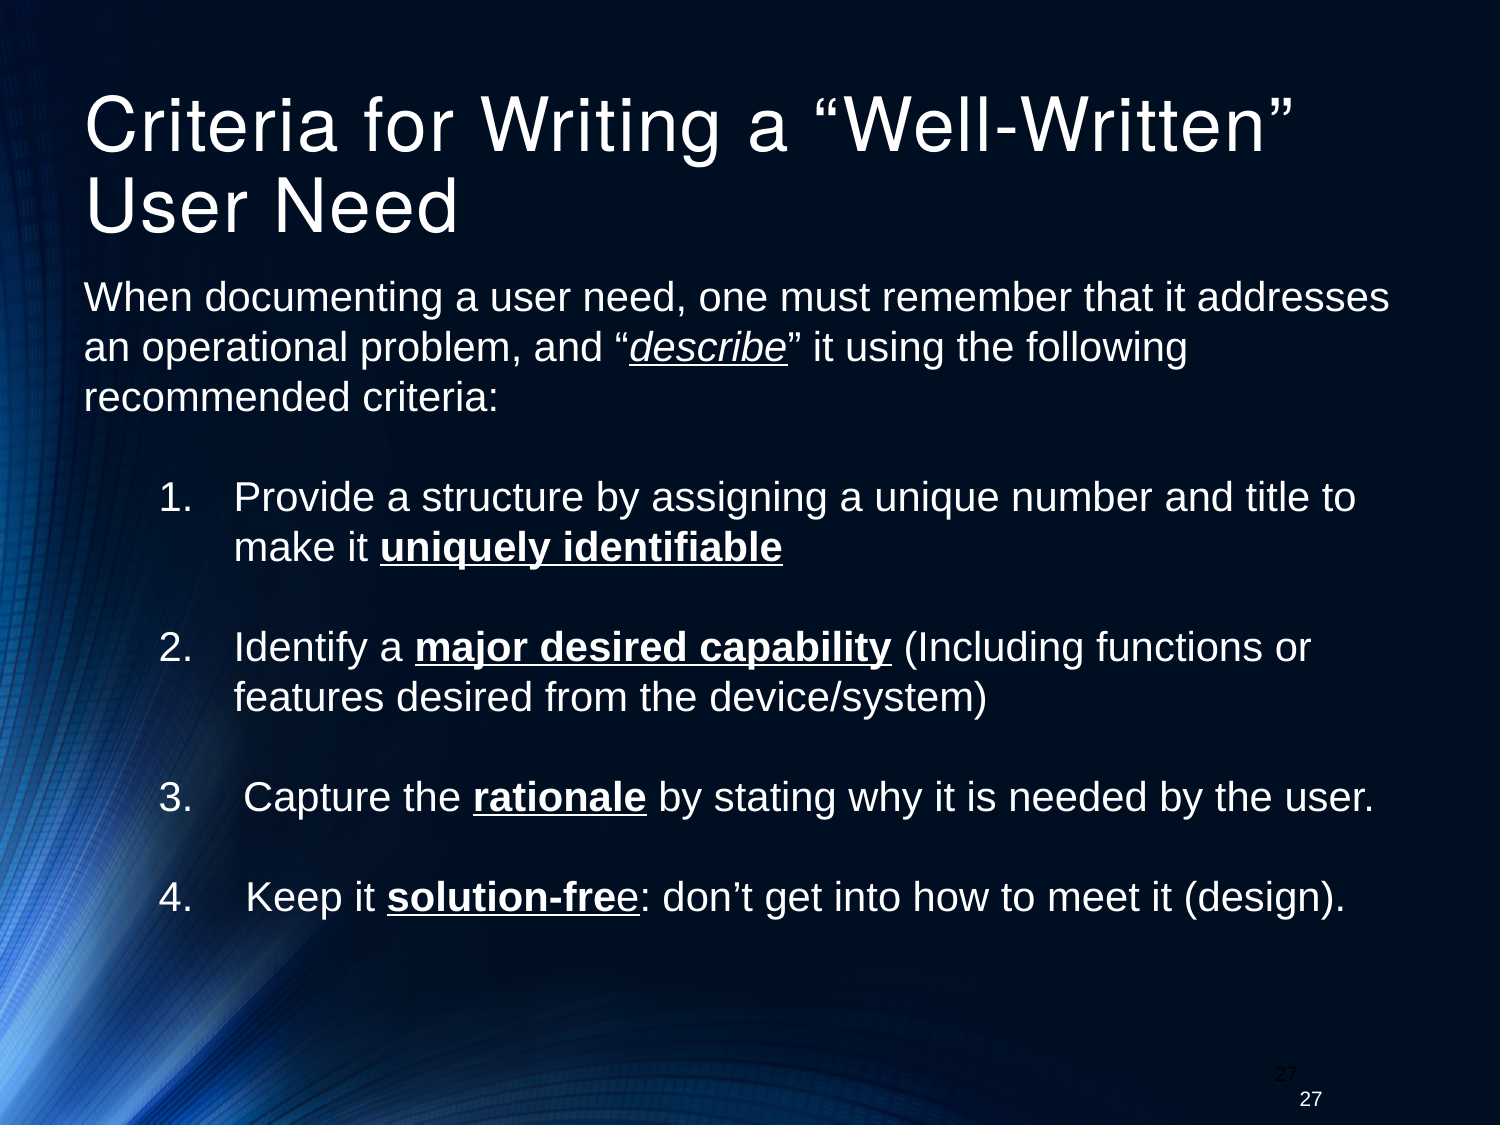

# Criteria for Writing a “Well-Written” User Need
When documenting a user need, one must remember that it addresses an operational problem, and “describe” it using the following recommended criteria:

Provide a structure by assigning a unique number and title to make it uniquely identifiable

Identify a major desired capability (Including functions or features desired from the device/system)

Capture the rationale by stating why it is needed by the user.

 Keep it solution-free: don’t get into how to meet it (design).

27
27